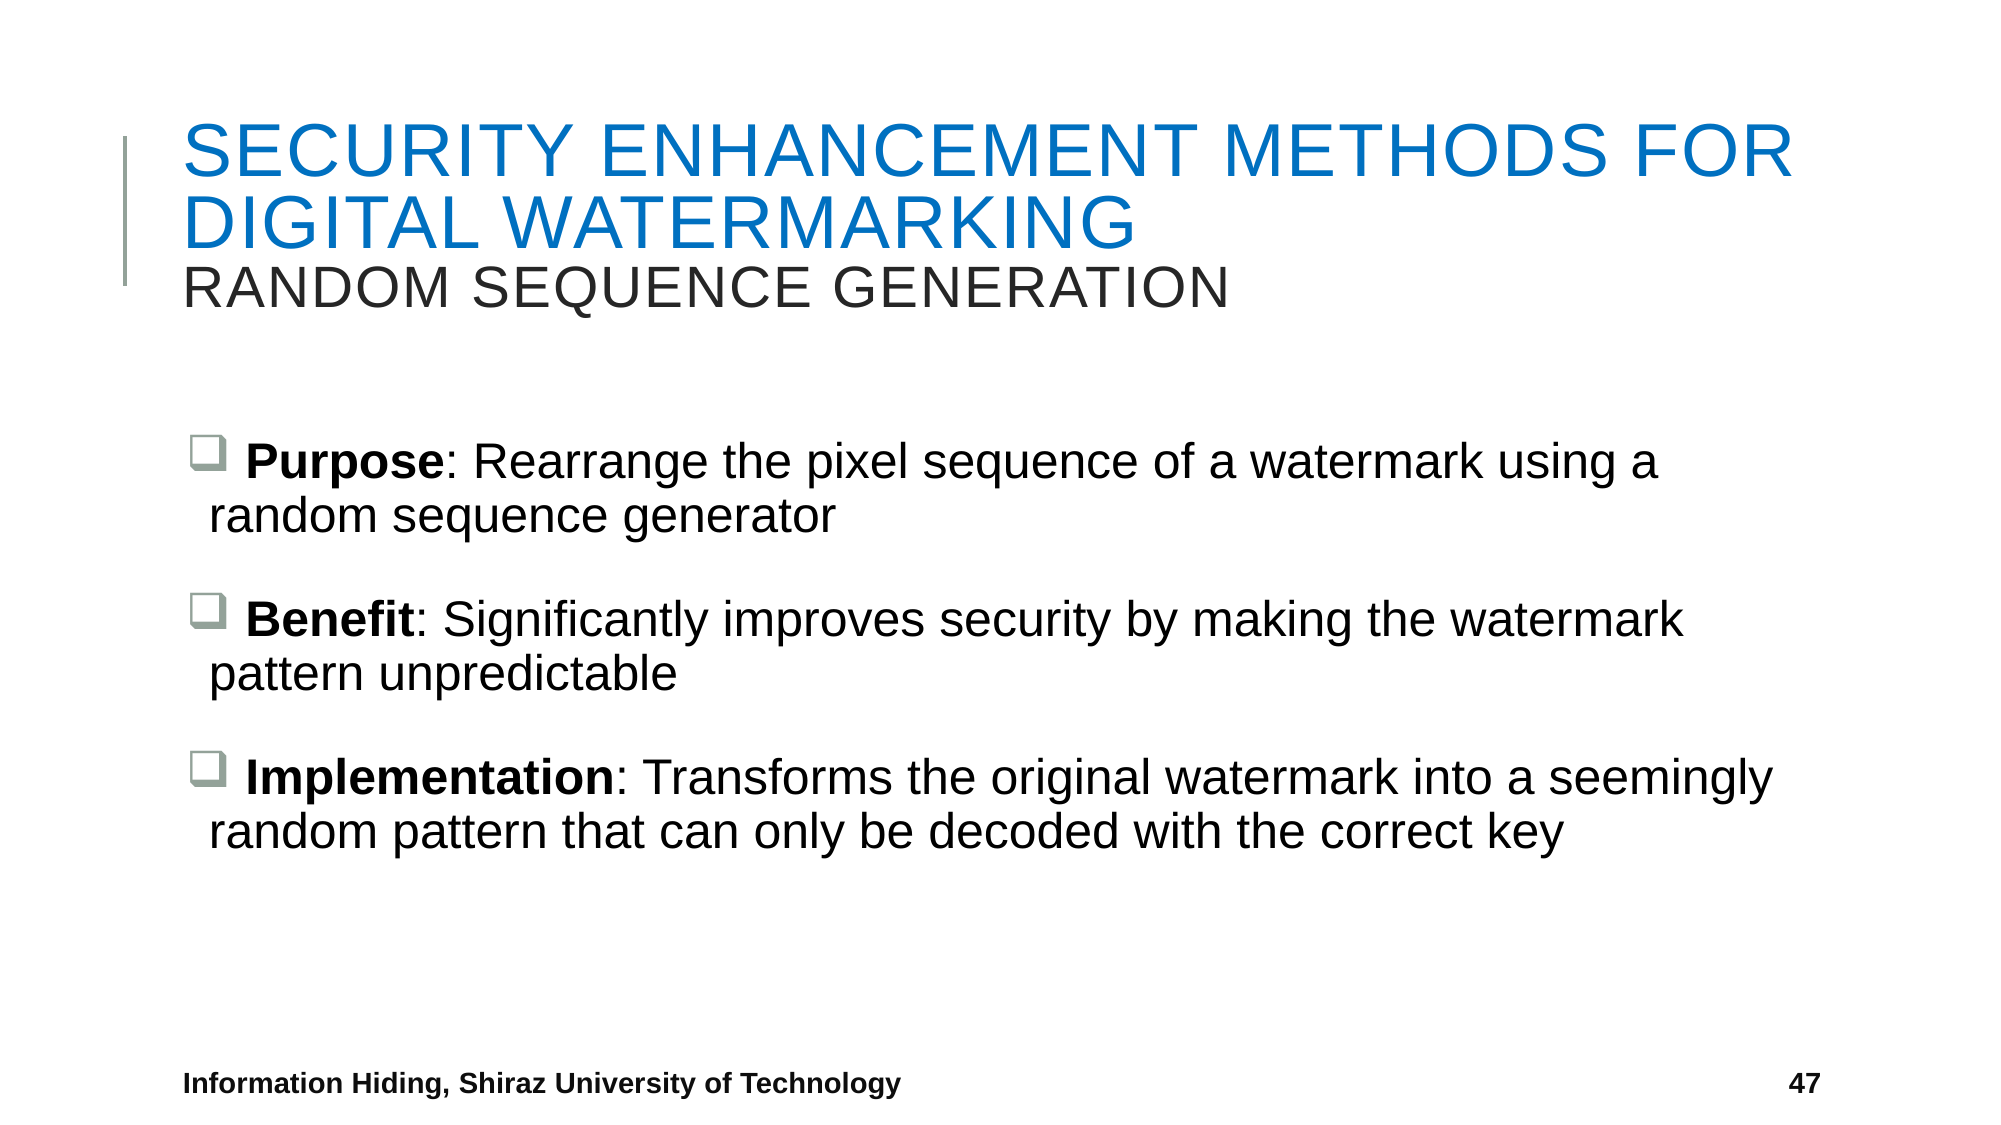

# Security Enhancement Methods for Digital Watermarking Random Sequence Generation
 Purpose: Rearrange the pixel sequence of a watermark using a random sequence generator
 Benefit: Significantly improves security by making the watermark pattern unpredictable
 Implementation: Transforms the original watermark into a seemingly random pattern that can only be decoded with the correct key
Information Hiding, Shiraz University of Technology
47